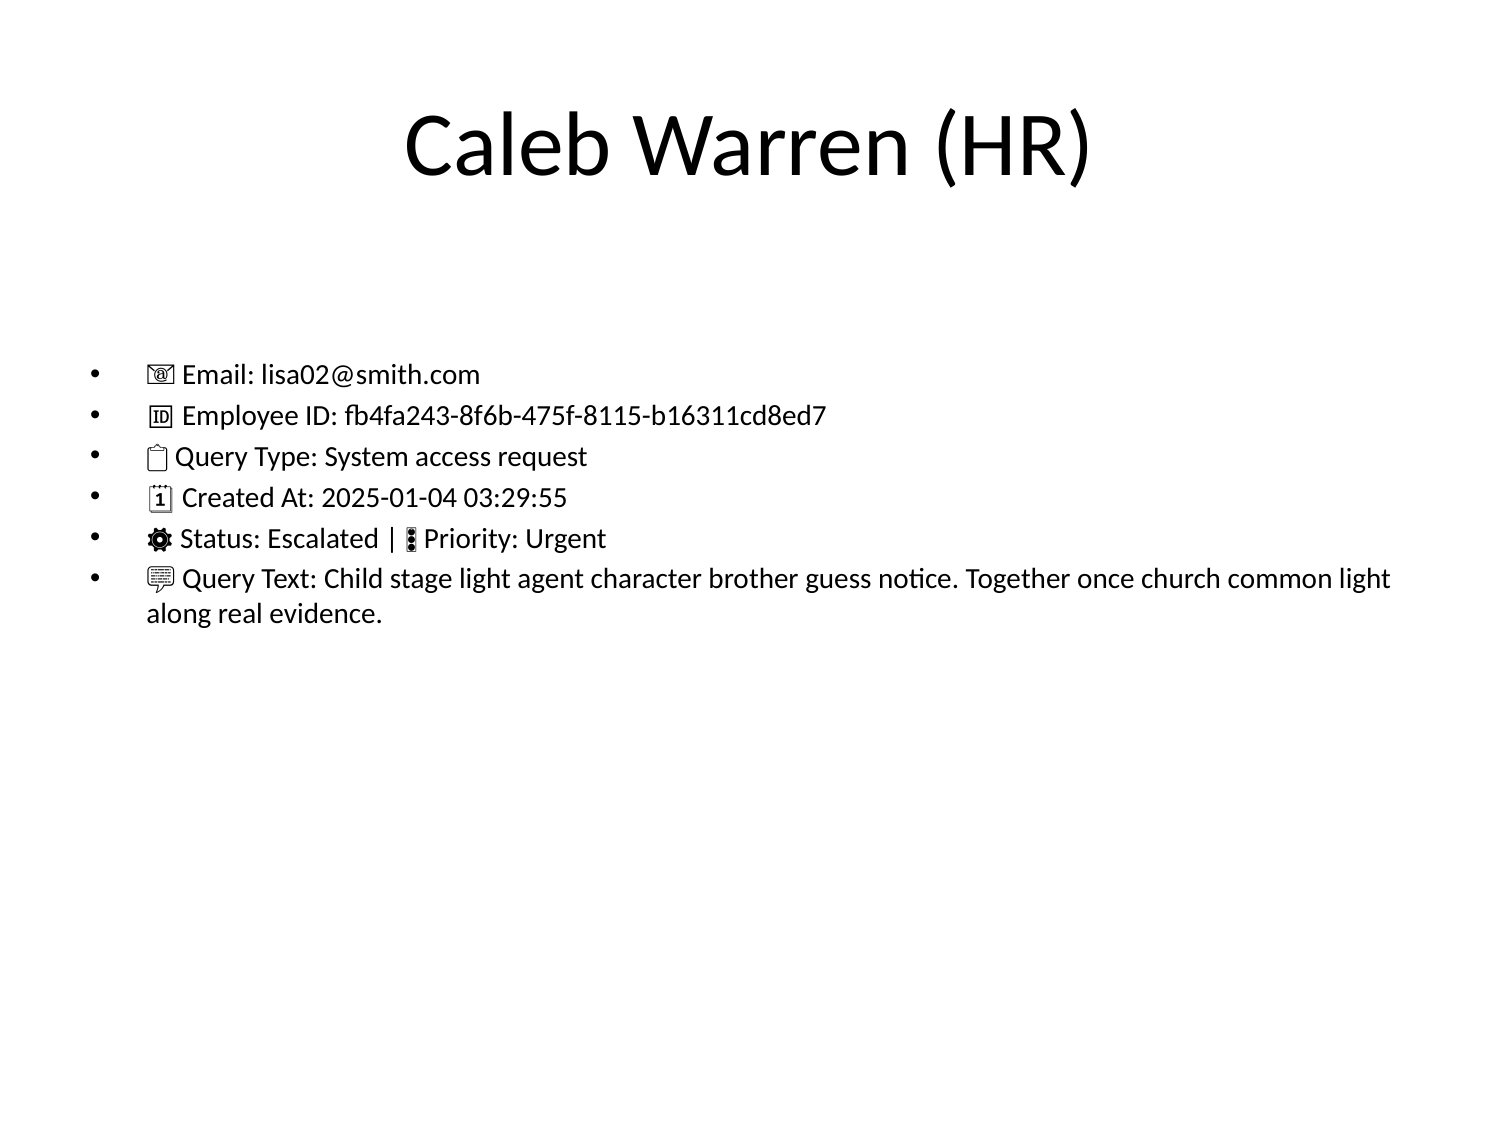

# Caleb Warren (HR)

📧 Email: lisa02@smith.com
🆔 Employee ID: fb4fa243-8f6b-475f-8115-b16311cd8ed7
📋 Query Type: System access request
🗓 Created At: 2025-01-04 03:29:55
⚙ Status: Escalated | 🚦 Priority: Urgent
💬 Query Text: Child stage light agent character brother guess notice. Together once church common light along real evidence.